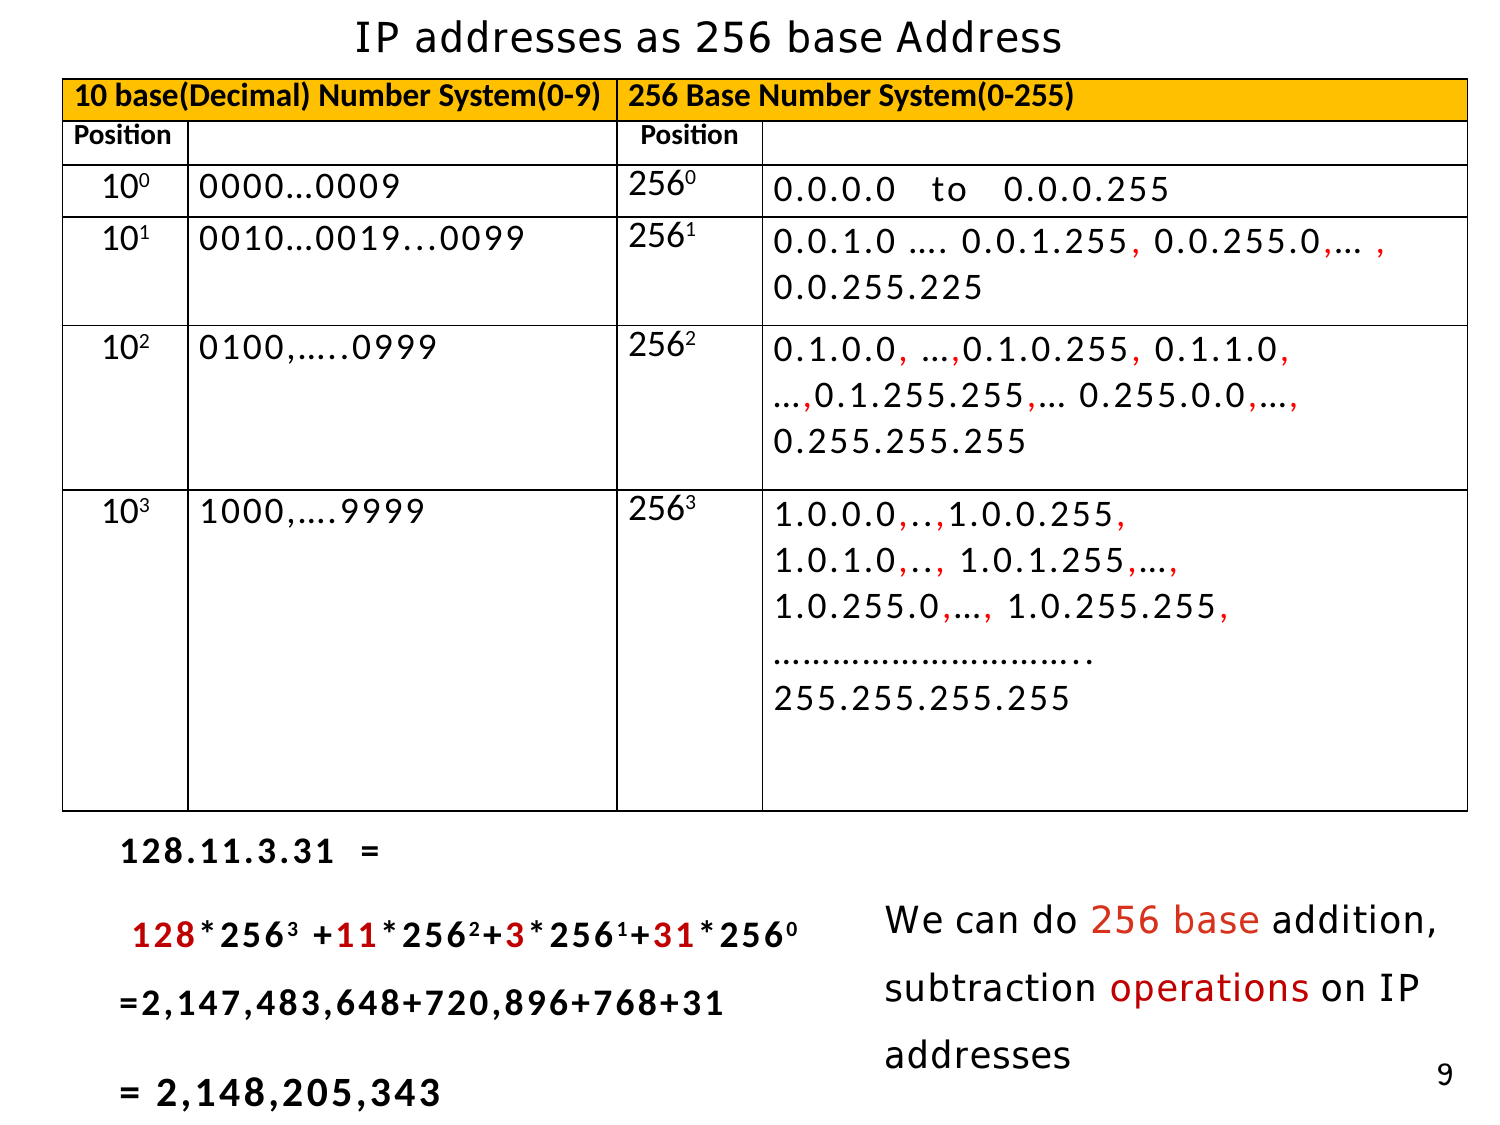

IP addresses as 256 base Address
| 10 base(Decimal) Number System(0-9) |  | 256 Base Number System(0-255) |  |
| --- | --- | --- | --- |
| Position |  | Position |  |
| 100 | 0000…0009 | 2560 | 0.0.0.0 to 0.0.0.255 |
| 101 | 0010…0019...0099 | 2561 | 0.0.1.0 …. 0.0.1.255, 0.0.255.0,… , 0.0.255.225 |
| 102 | 0100,…..0999 | 2562 | 0.1.0.0, …,0.1.0.255, 0.1.1.0,…,0.1.255.255,… 0.255.0.0,…, 0.255.255.255 |
| 103 | 1000,….9999 | 2563 | 1.0.0.0,..,1.0.0.255, 1.0.1.0,.., 1.0.1.255,…, 1.0.255.0,…, 1.0.255.255, ………………………….. 255.255.255.255 |
128.11.3.31  =
 128*2563 +11*2562+3*2561+31*2560 =2,147,483,648+720,896+768+31
= 2,148,205,343
We can do 256 base addition, subtraction operations on IP addresses
9